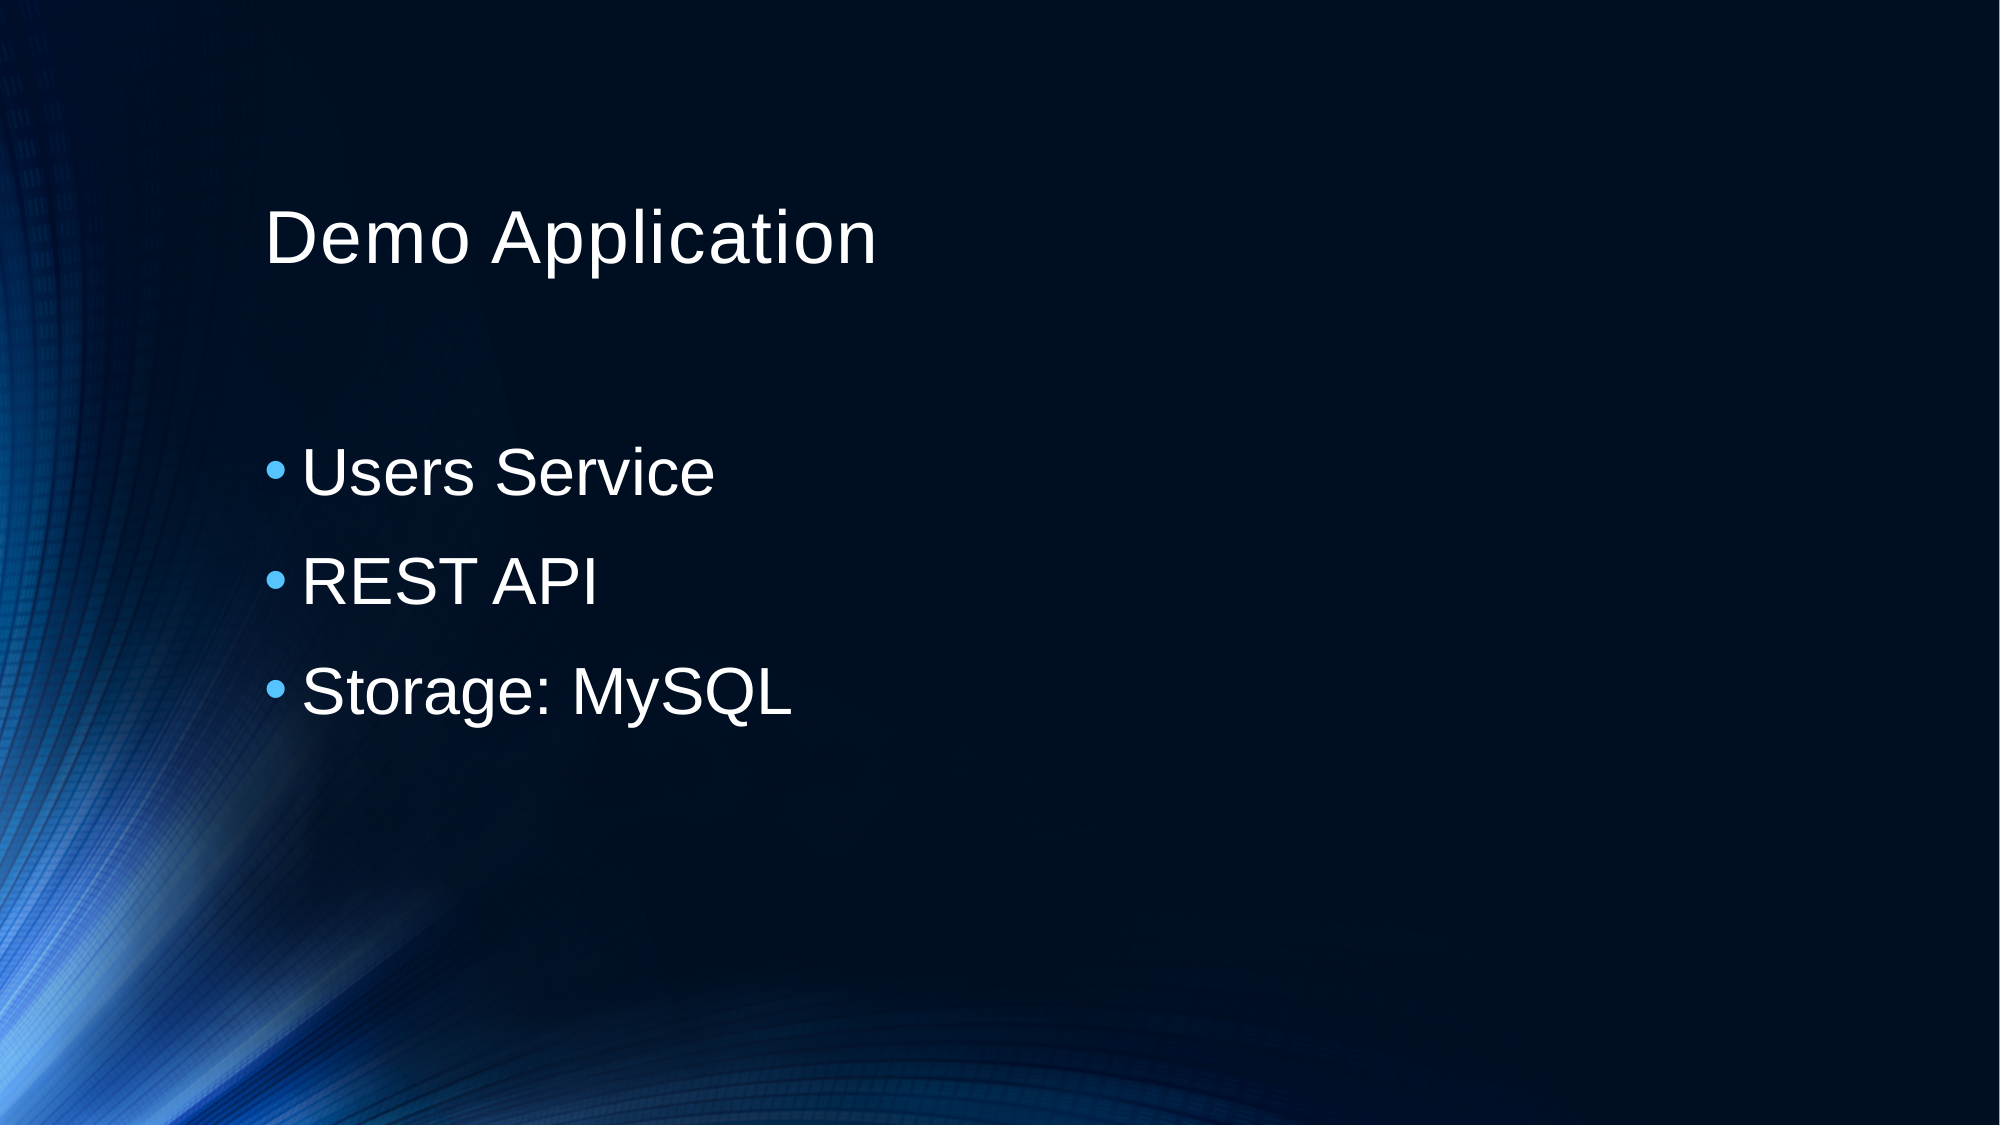

# Demo Application

Users Service
REST API
Storage: MySQL